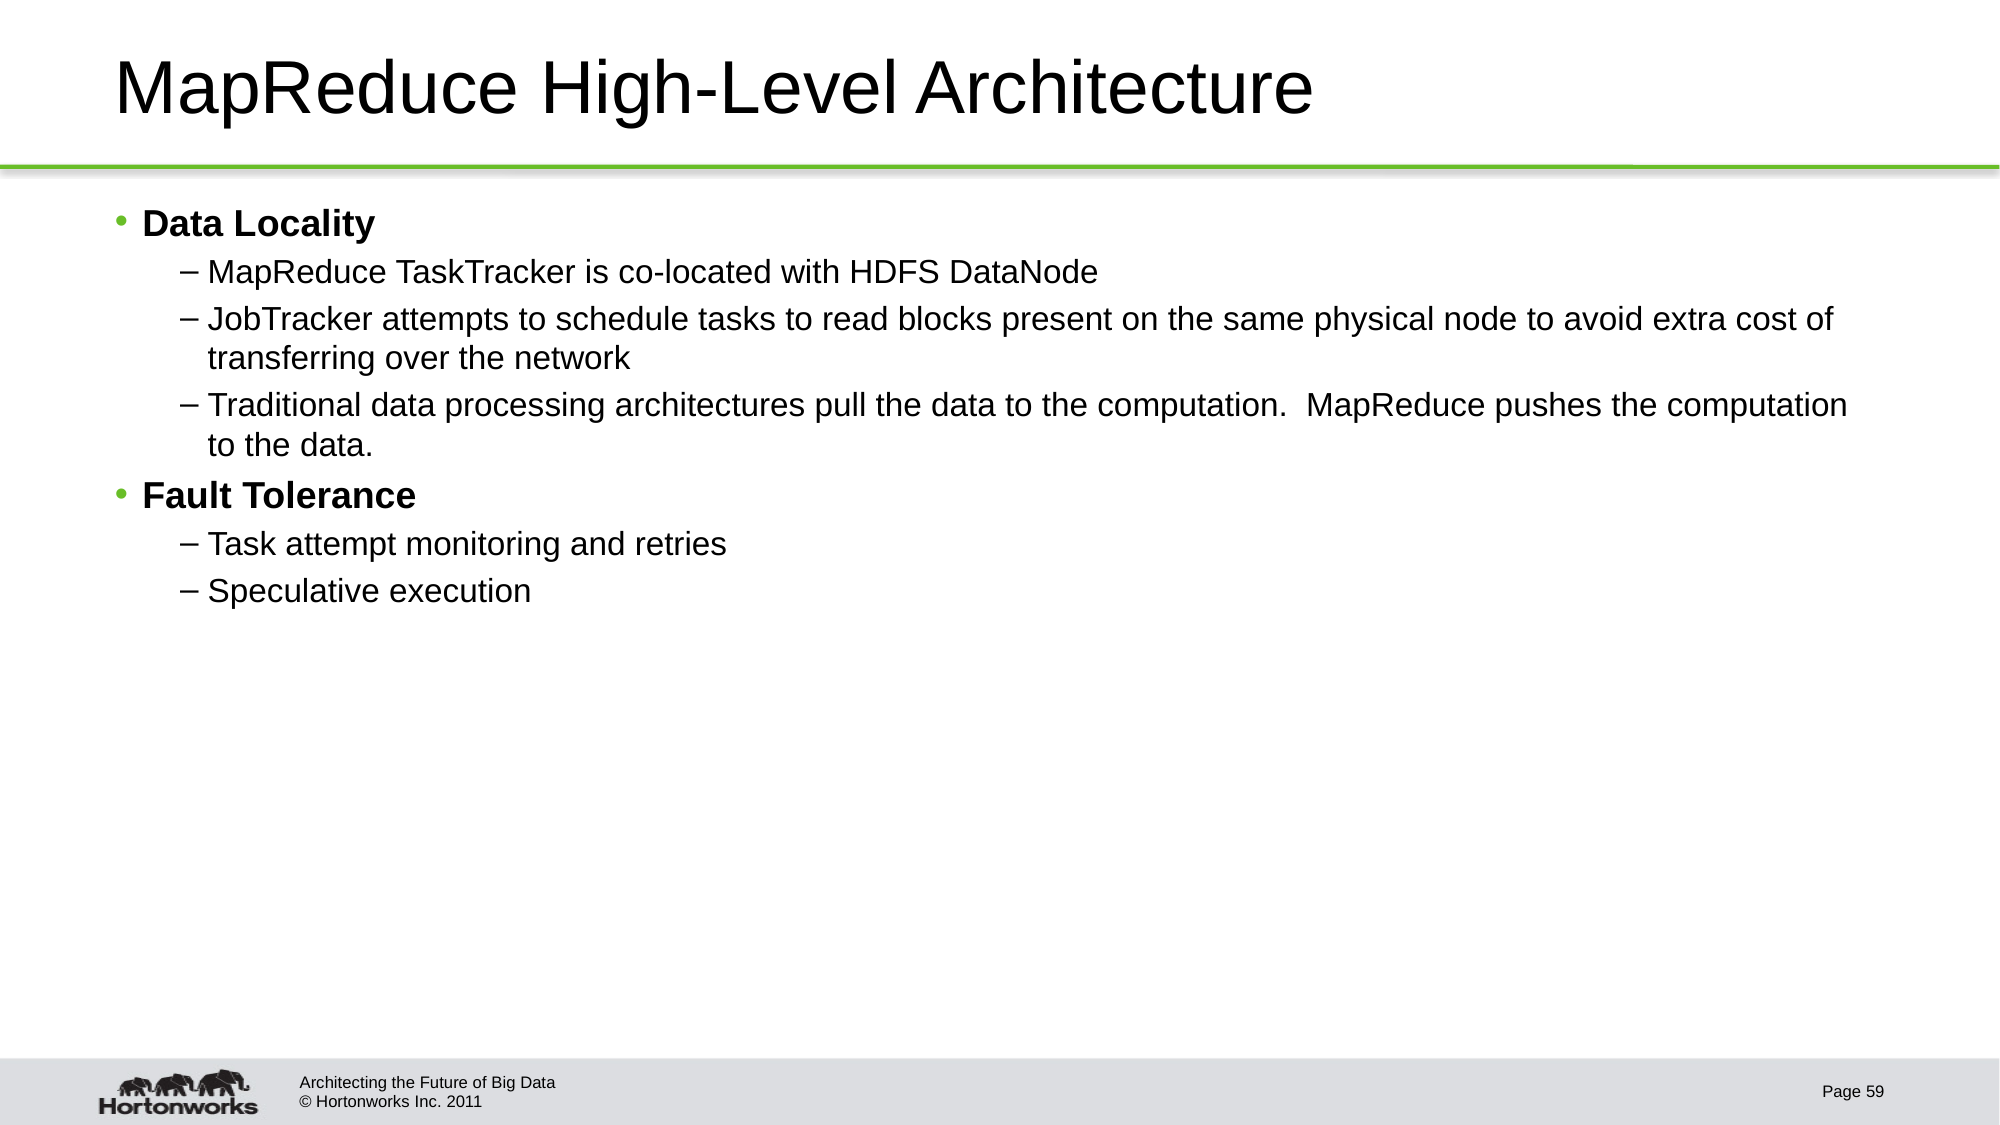

# MapReduce High-Level Architecture
Data Locality
MapReduce TaskTracker is co-located with HDFS DataNode
JobTracker attempts to schedule tasks to read blocks present on the same physical node to avoid extra cost of transferring over the network
Traditional data processing architectures pull the data to the computation.  MapReduce pushes the computation to the data.
Fault Tolerance
Task attempt monitoring and retries
Speculative execution
Architecting the Future of Big Data
Page 59